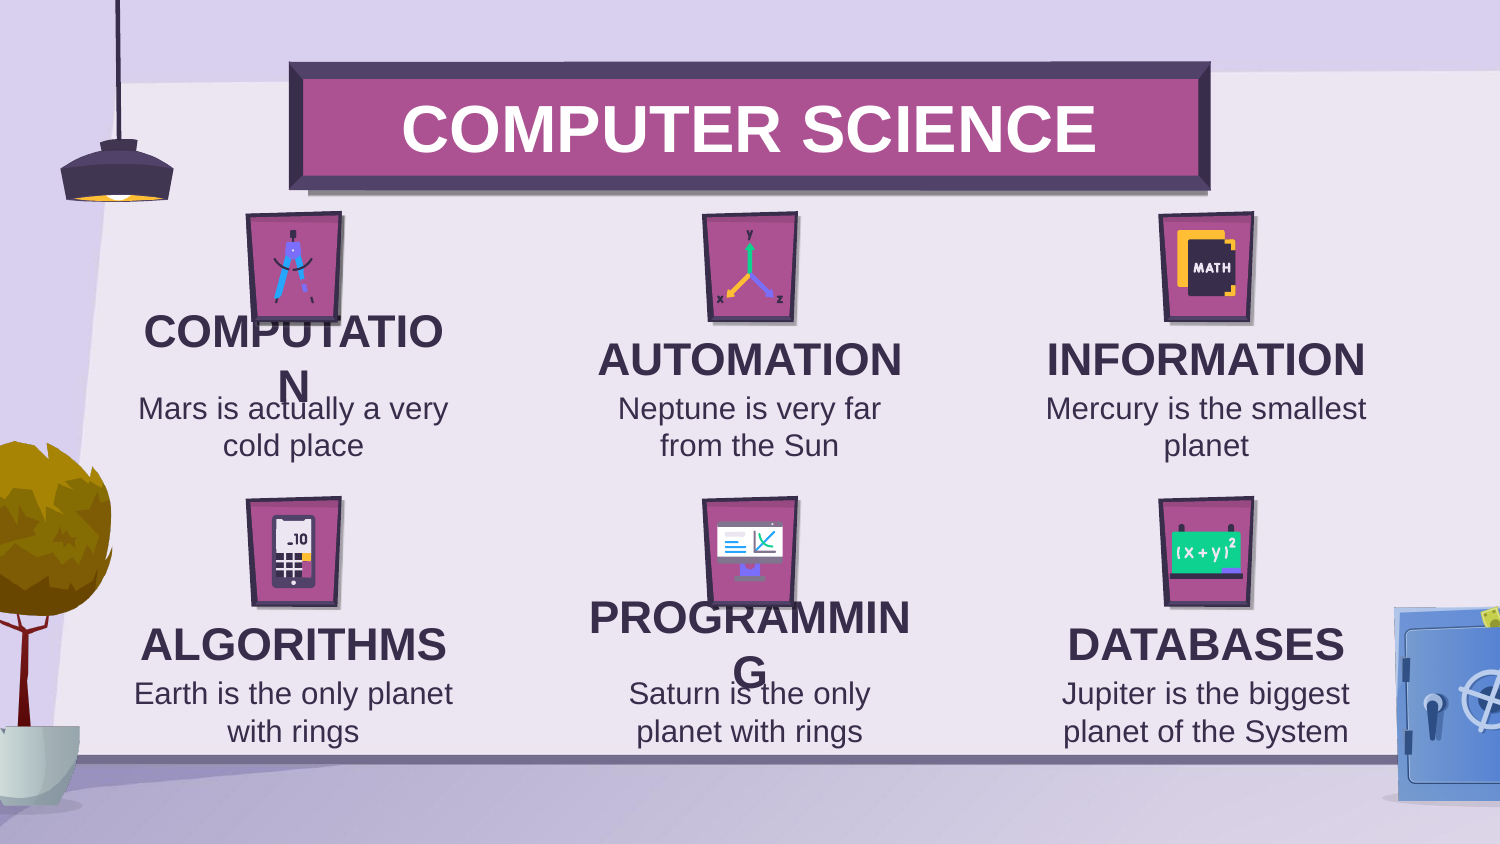

COMPUTER SCIENCE

# COMPUTATION
AUTOMATION
INFORMATION
Mars is actually a very cold place
Neptune is very far from the Sun
Mercury is the smallest planet

ALGORITHMS
PROGRAMMING
DATABASES
Earth is the only planet with rings
Saturn is the only planet with rings
Jupiter is the biggest planet of the System